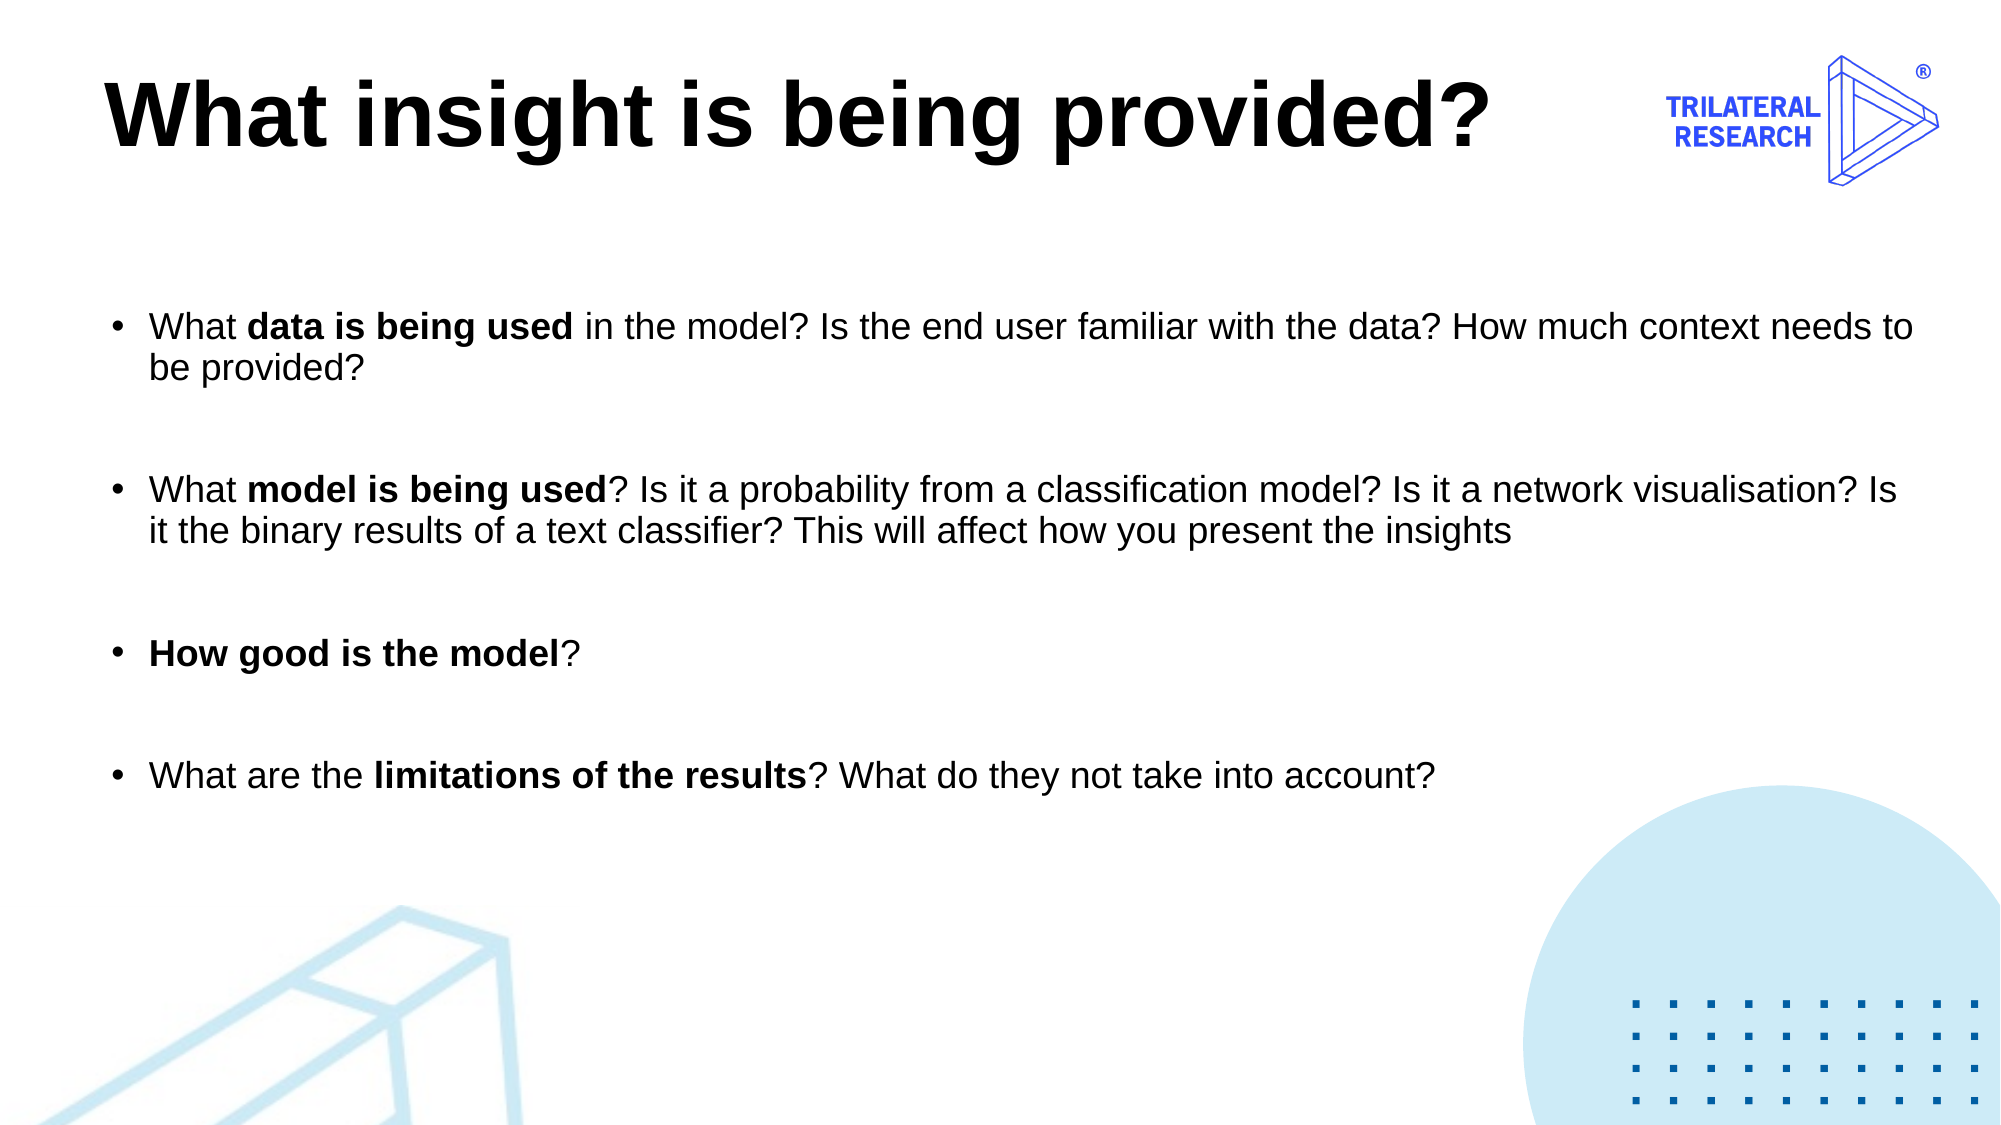

# What insight is being provided?
What data is being used in the model? Is the end user familiar with the data? How much context needs to be provided?

What model is being used? Is it a probability from a classification model? Is it a network visualisation? Is it the binary results of a text classifier? This will affect how you present the insights

How good is the model?

What are the limitations of the results? What do they not take into account?